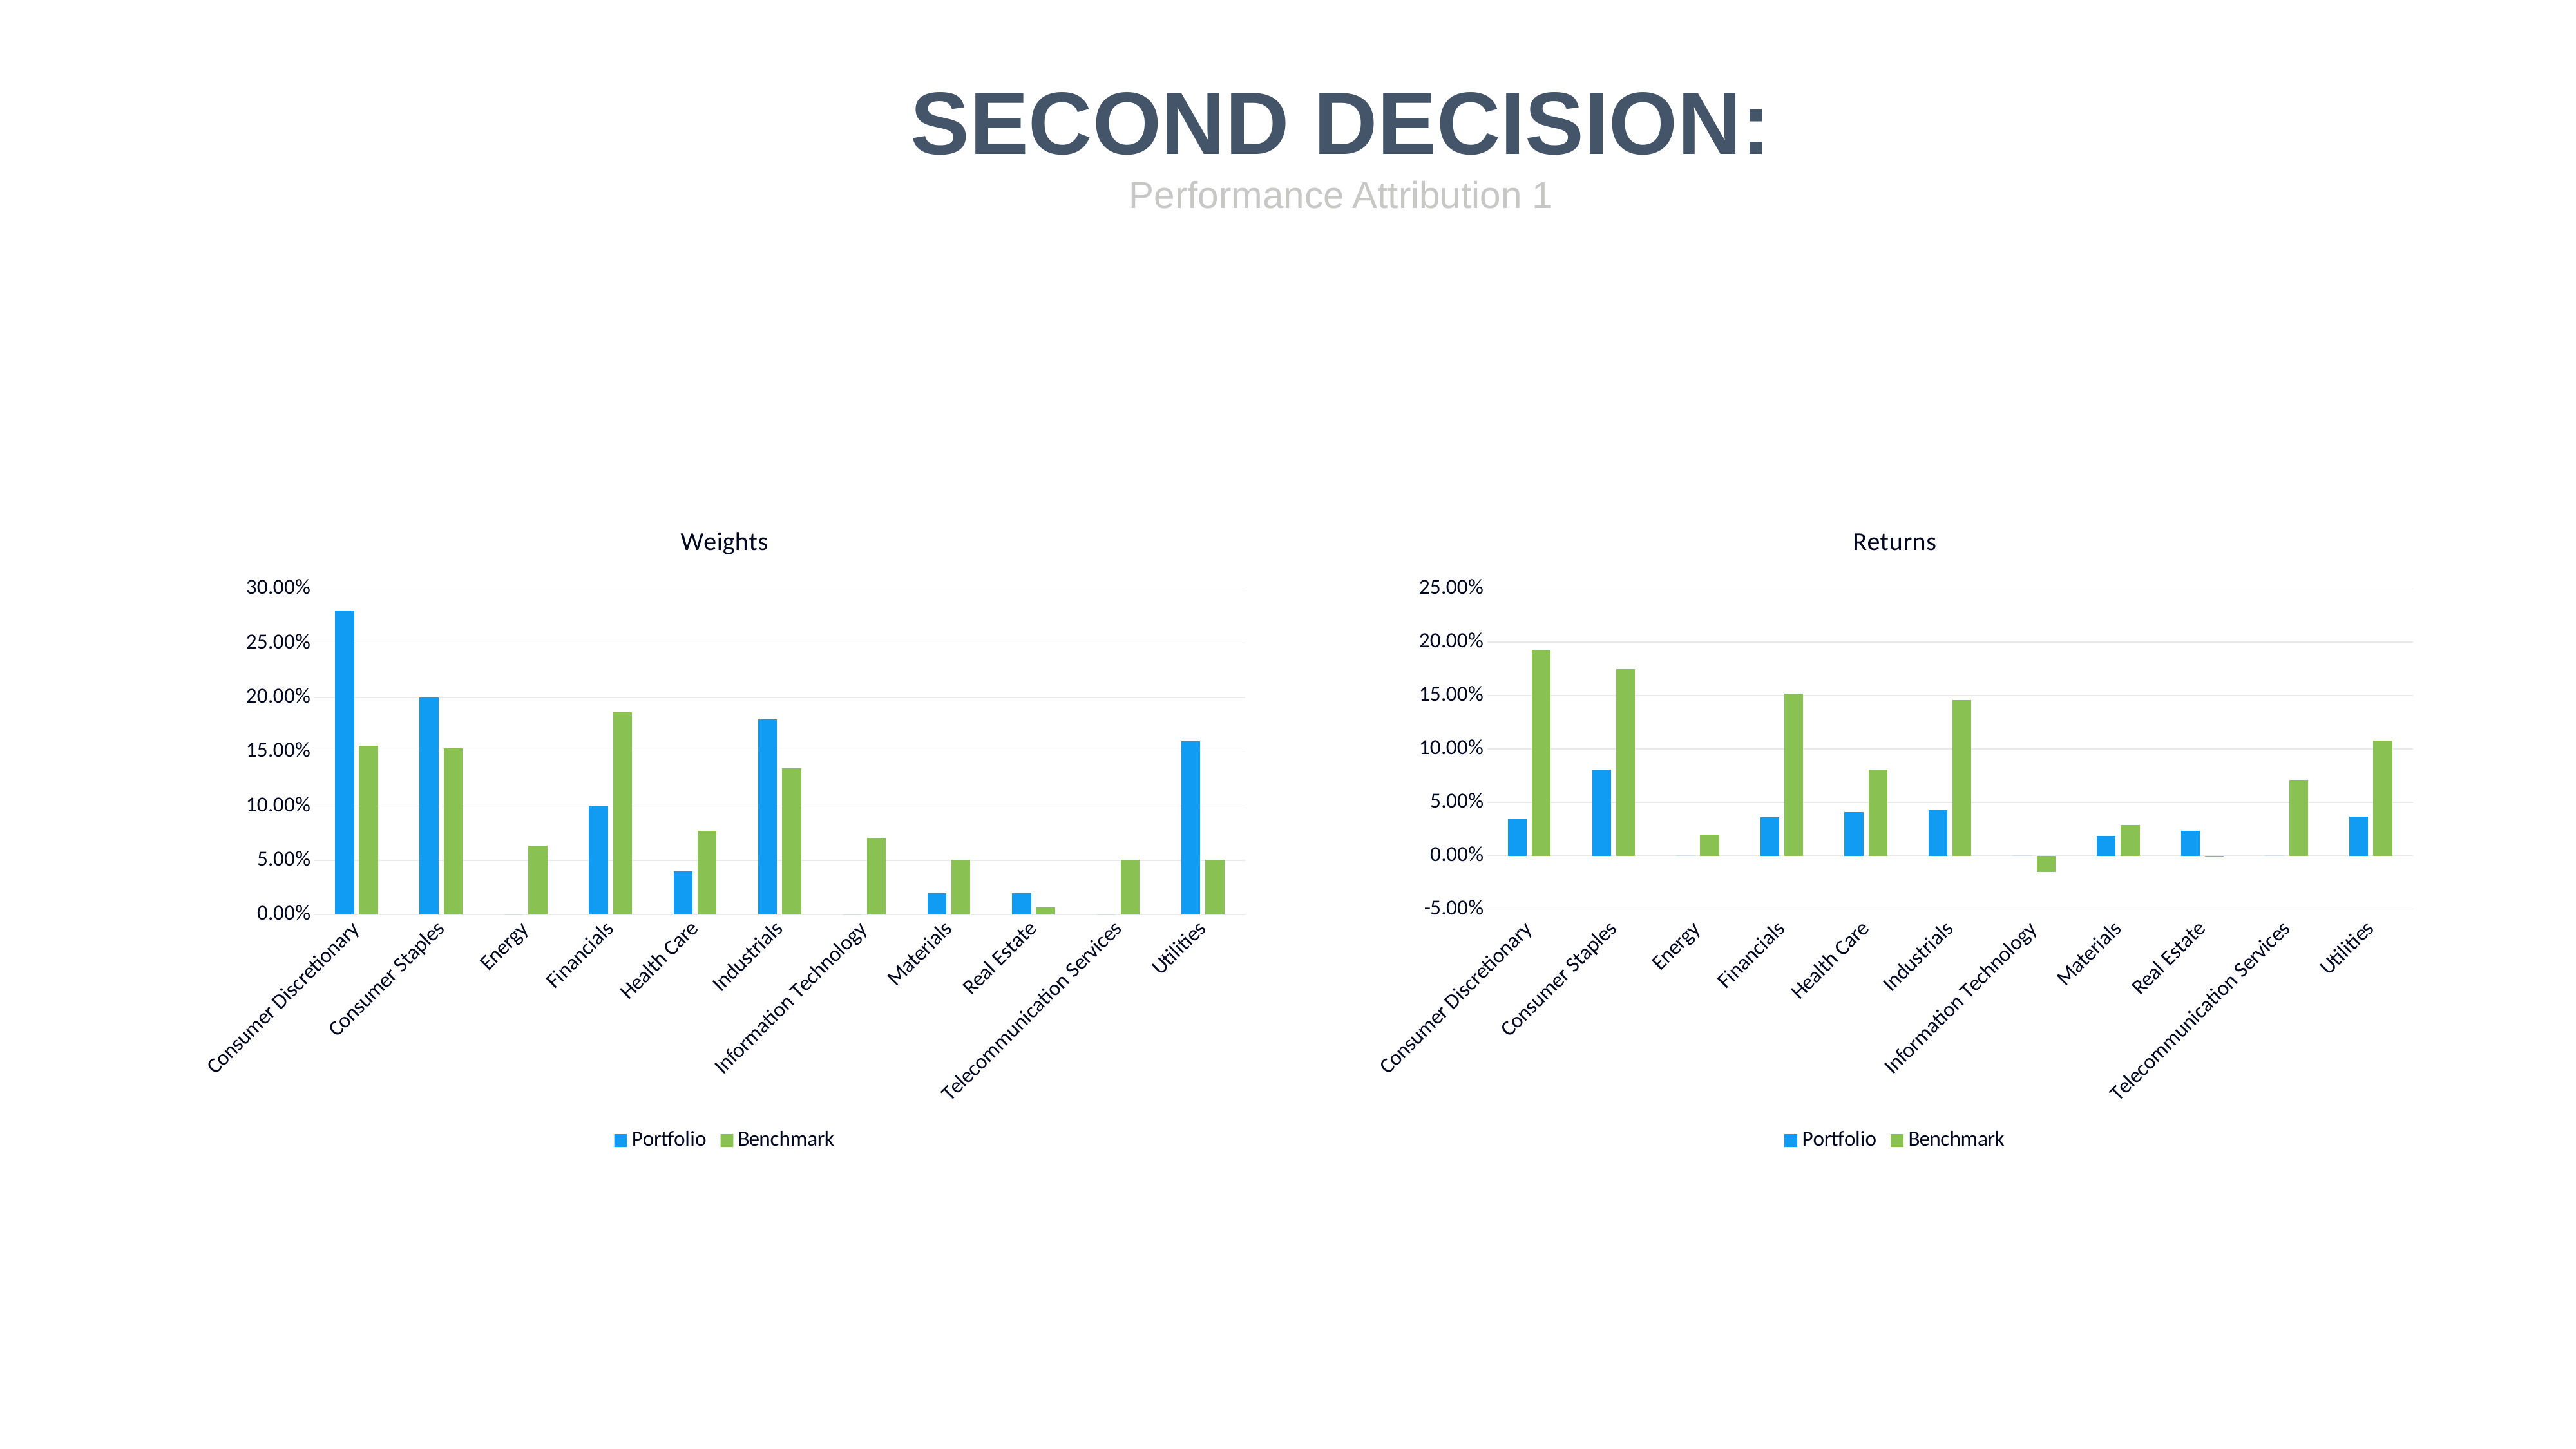

SECOND DECISION:
Performance Attribution 1

### Chart: Weights

| Category | Portfolio | Benchmark |
|---|---|---|
| Consumer Discretionary | 0.28 | 0.1554 |
| Consumer Staples | 0.2 | 0.1532 |
| Energy | 0.0 | 0.0639 |
| Financials | 0.1 | 0.1862 |
| Health Care | 0.04 | 0.0774 |
| Industrials | 0.18 | 0.135 |
| Information Technology | 0.0 | 0.0706 |
| Materials | 0.02 | 0.0505 |
| Real Estate | 0.02 | 0.0067 |
| Telecommunication Services | 0.0 | 0.0504 |
| Utilities | 0.16 | 0.0506 |

### Chart: Returns

| Category | Portfolio | Benchmark |
|---|---|---|
| Consumer Discretionary | 0.0345 | 0.1929 |
| Consumer Staples | 0.0808 | 0.1748 |
| Energy | 0.0 | 0.0199 |
| Financials | 0.0363 | 0.1519 |
| Health Care | 0.0411 | 0.0807 |
| Industrials | 0.0424 | 0.146 |
| Information Technology | 0.0 | -0.0153 |
| Materials | 0.0184 | 0.0288 |
| Real Estate | 0.0234 | -0.0005 |
| Telecommunication Services | 0.0 | 0.0711 |
| Utilities | 0.0364 | 0.108 |